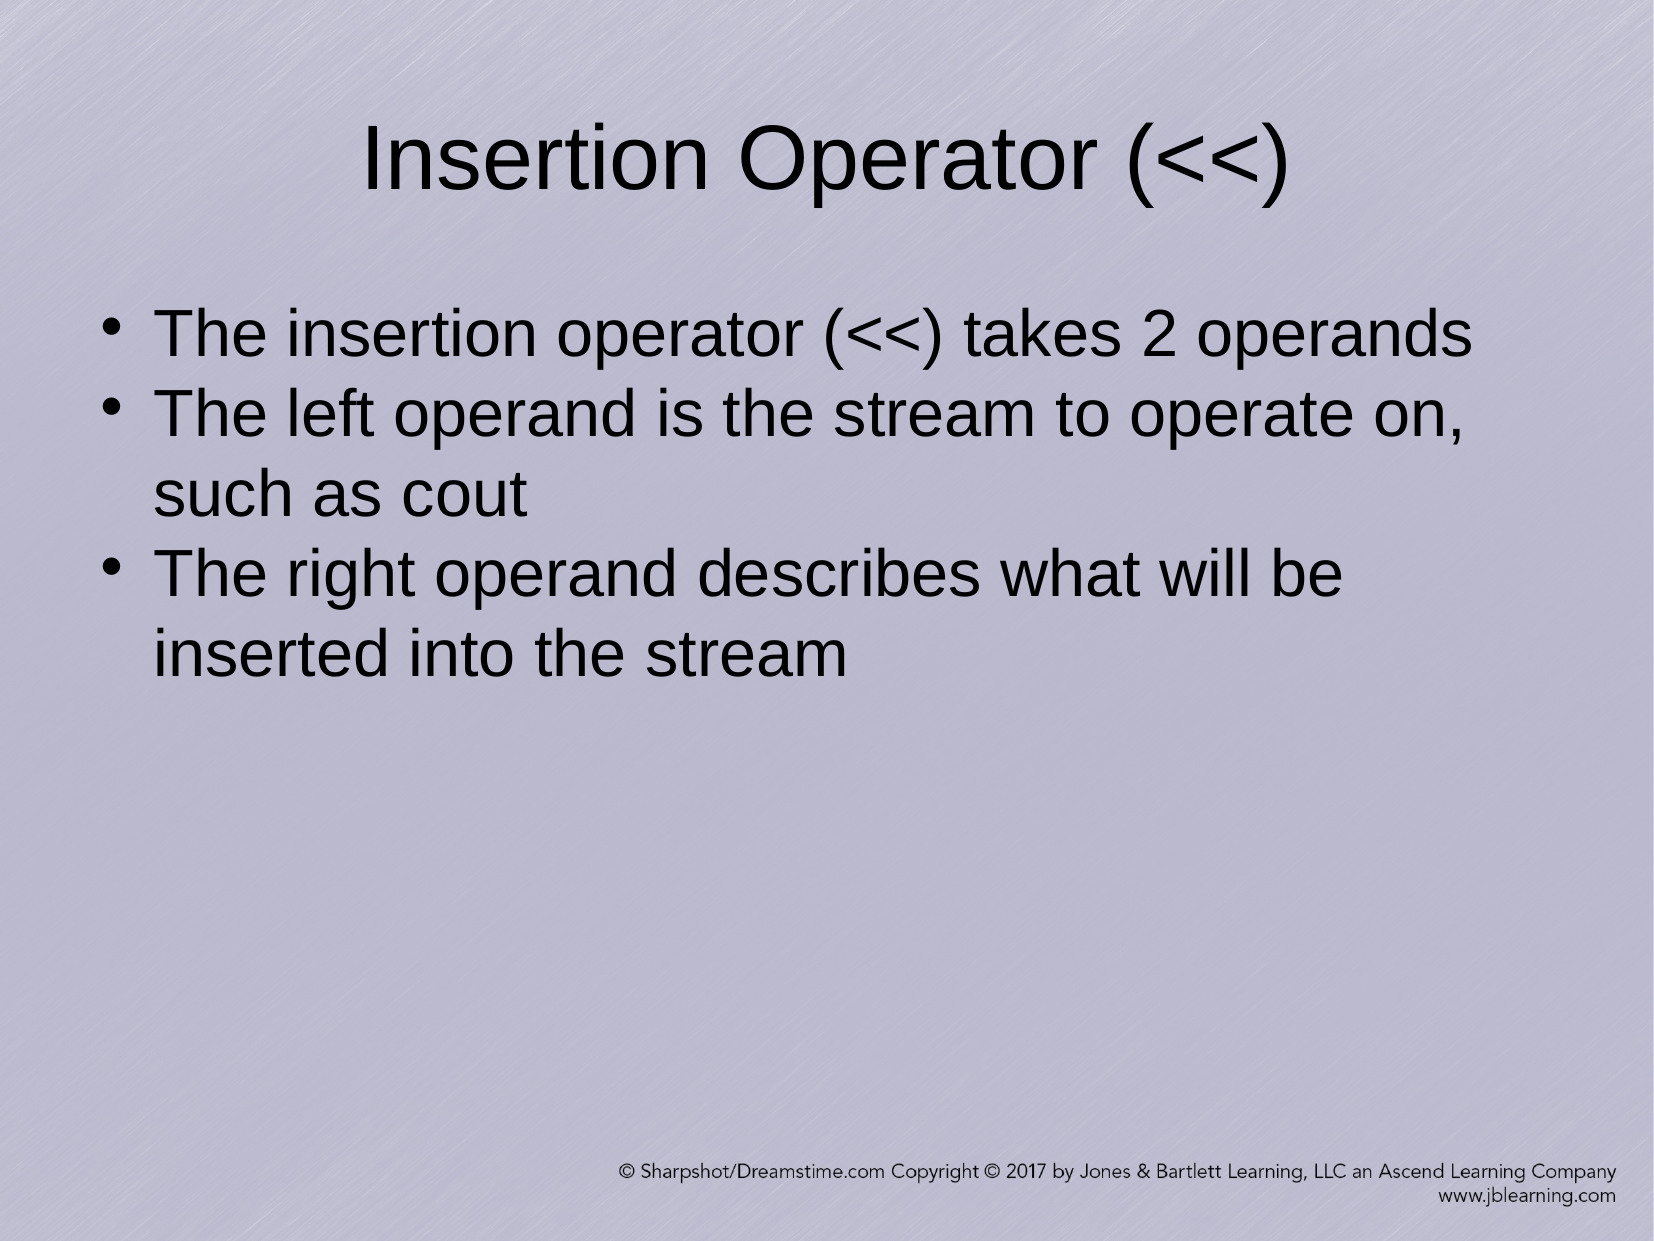

Insertion Operator (<<)
The insertion operator (<<) takes 2 operands
The left operand is the stream to operate on, such as cout
The right operand describes what will be inserted into the stream